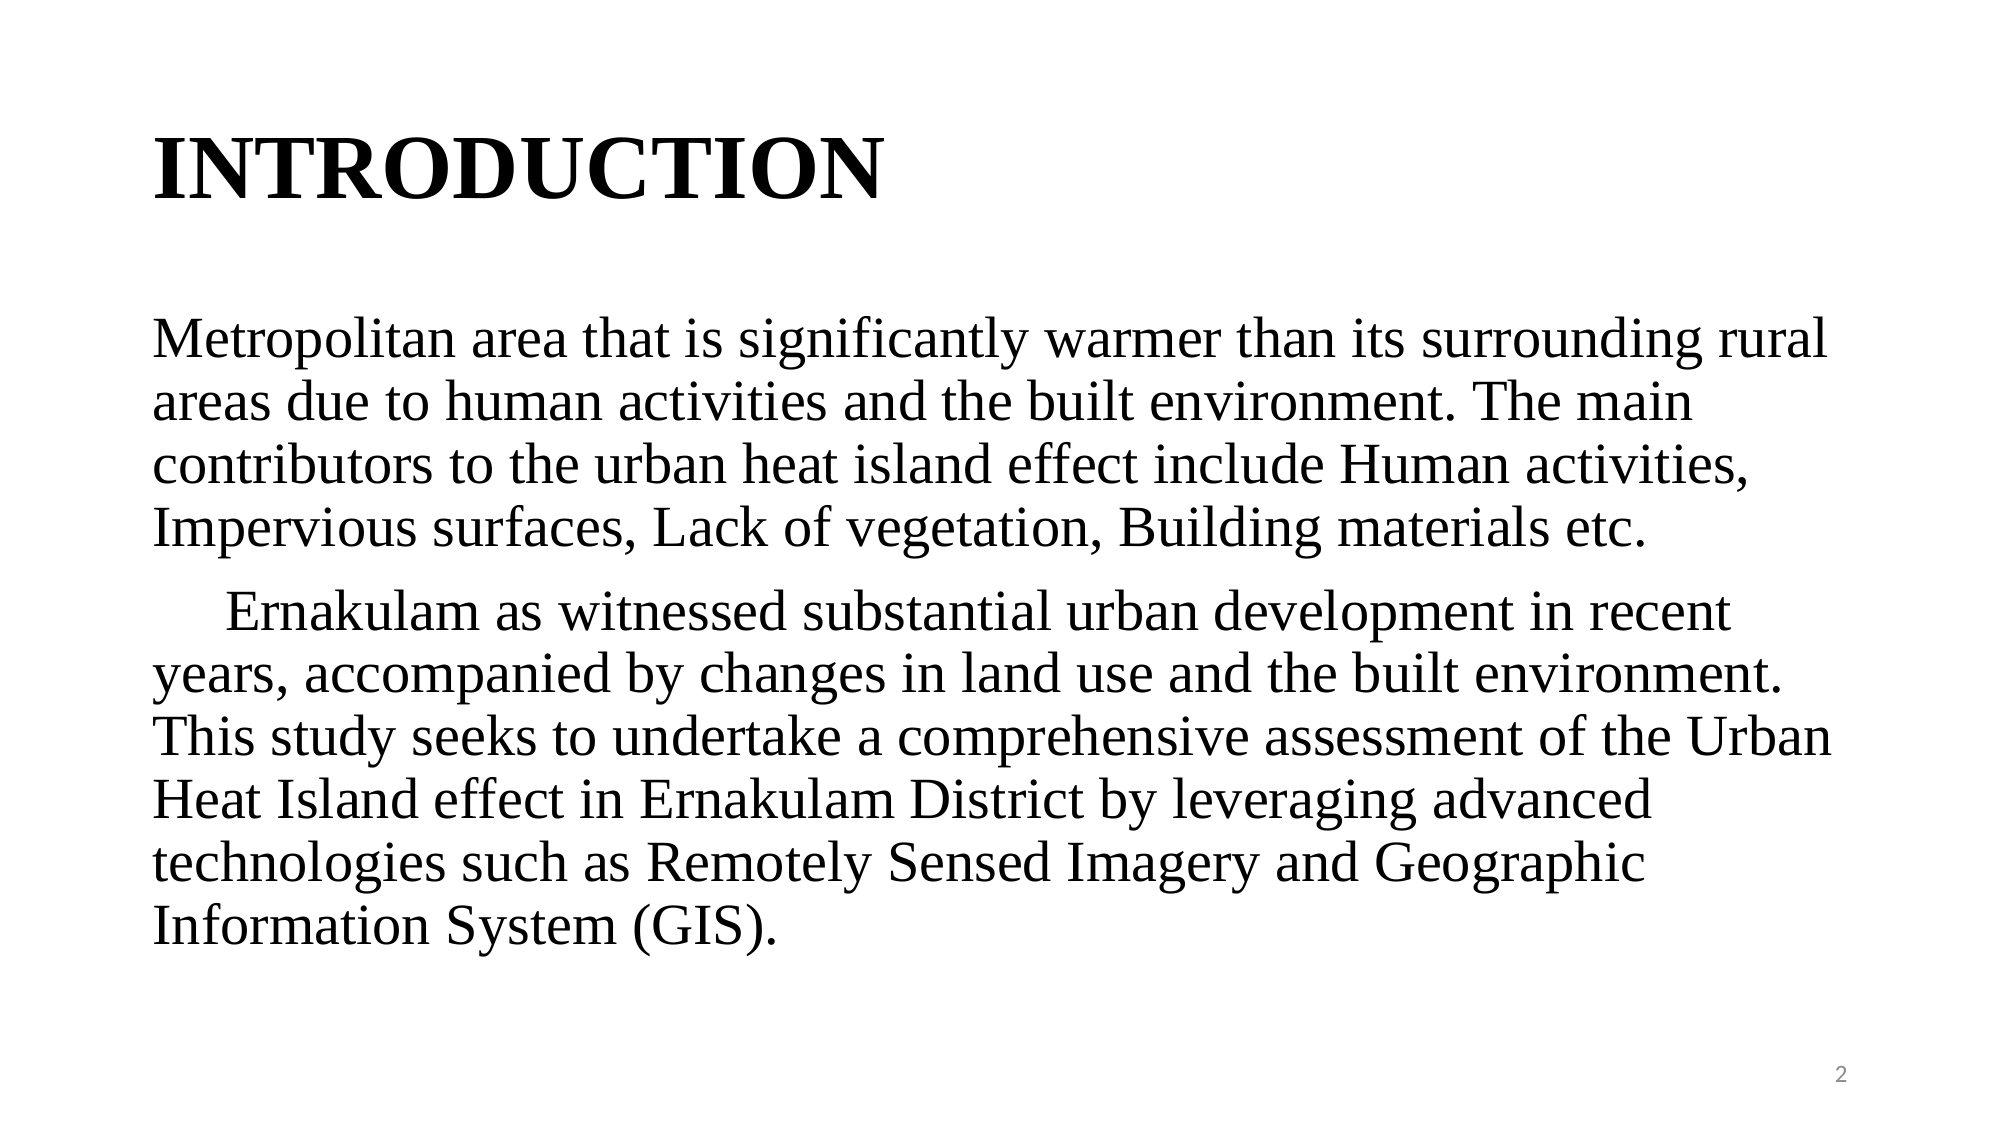

# INTRODUCTION
Metropolitan area that is significantly warmer than its surrounding rural areas due to human activities and the built environment. The main contributors to the urban heat island effect include Human activities, Impervious surfaces, Lack of vegetation, Building materials etc.
     Ernakulam as witnessed substantial urban development in recent years, accompanied by changes in land use and the built environment. This study seeks to undertake a comprehensive assessment of the Urban Heat Island effect in Ernakulam District by leveraging advanced technologies such as Remotely Sensed Imagery and Geographic Information System (GIS).
2